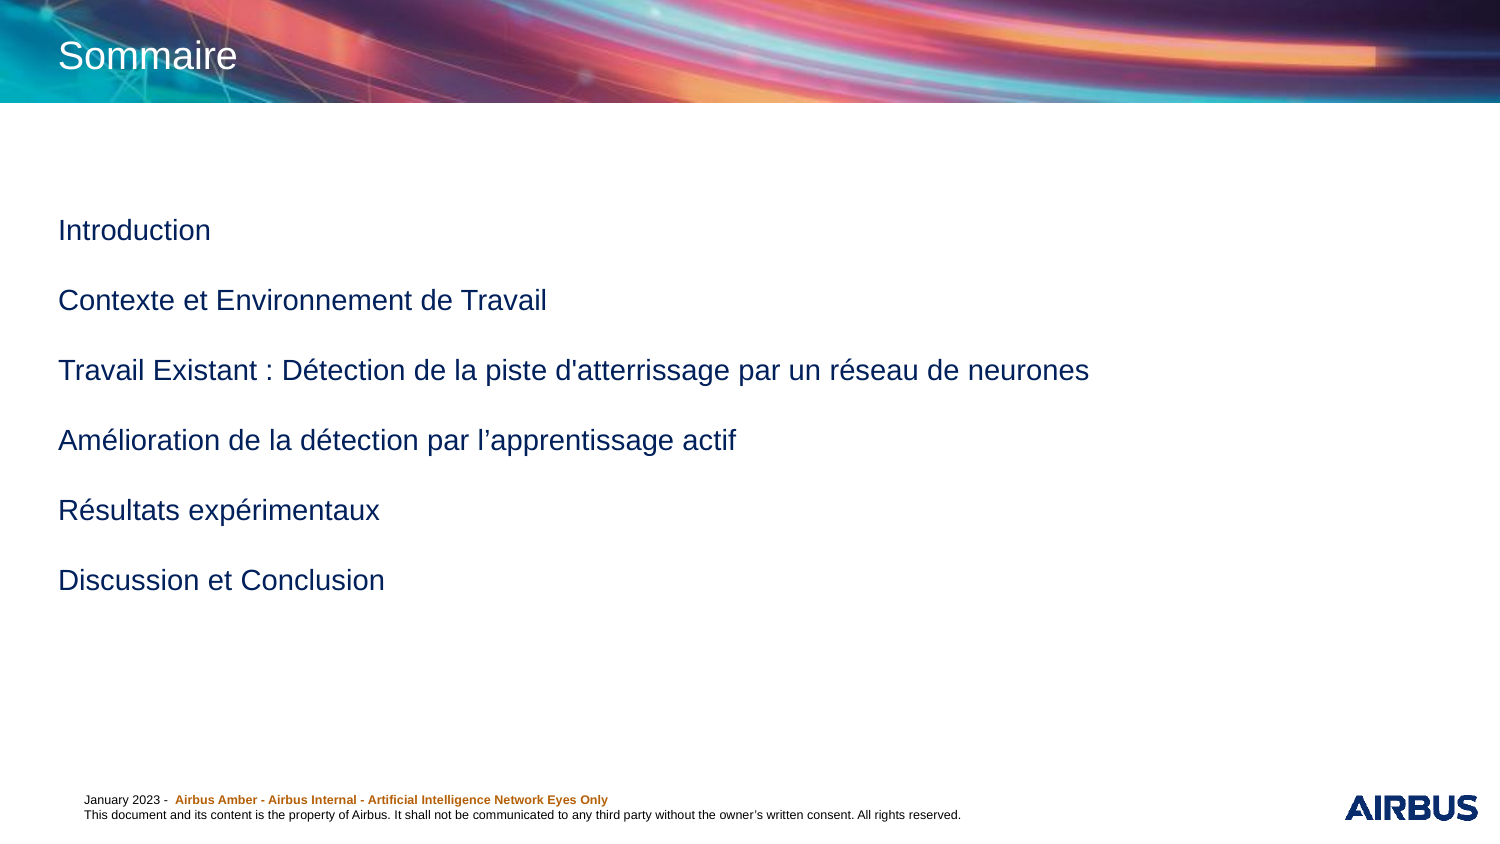

# Sommaire

Introduction
Contexte et Environnement de Travail
Travail Existant : Détection de la piste d'atterrissage par un réseau de neurones
Amélioration de la détection par l’apprentissage actif
Résultats expérimentaux
Discussion et Conclusion